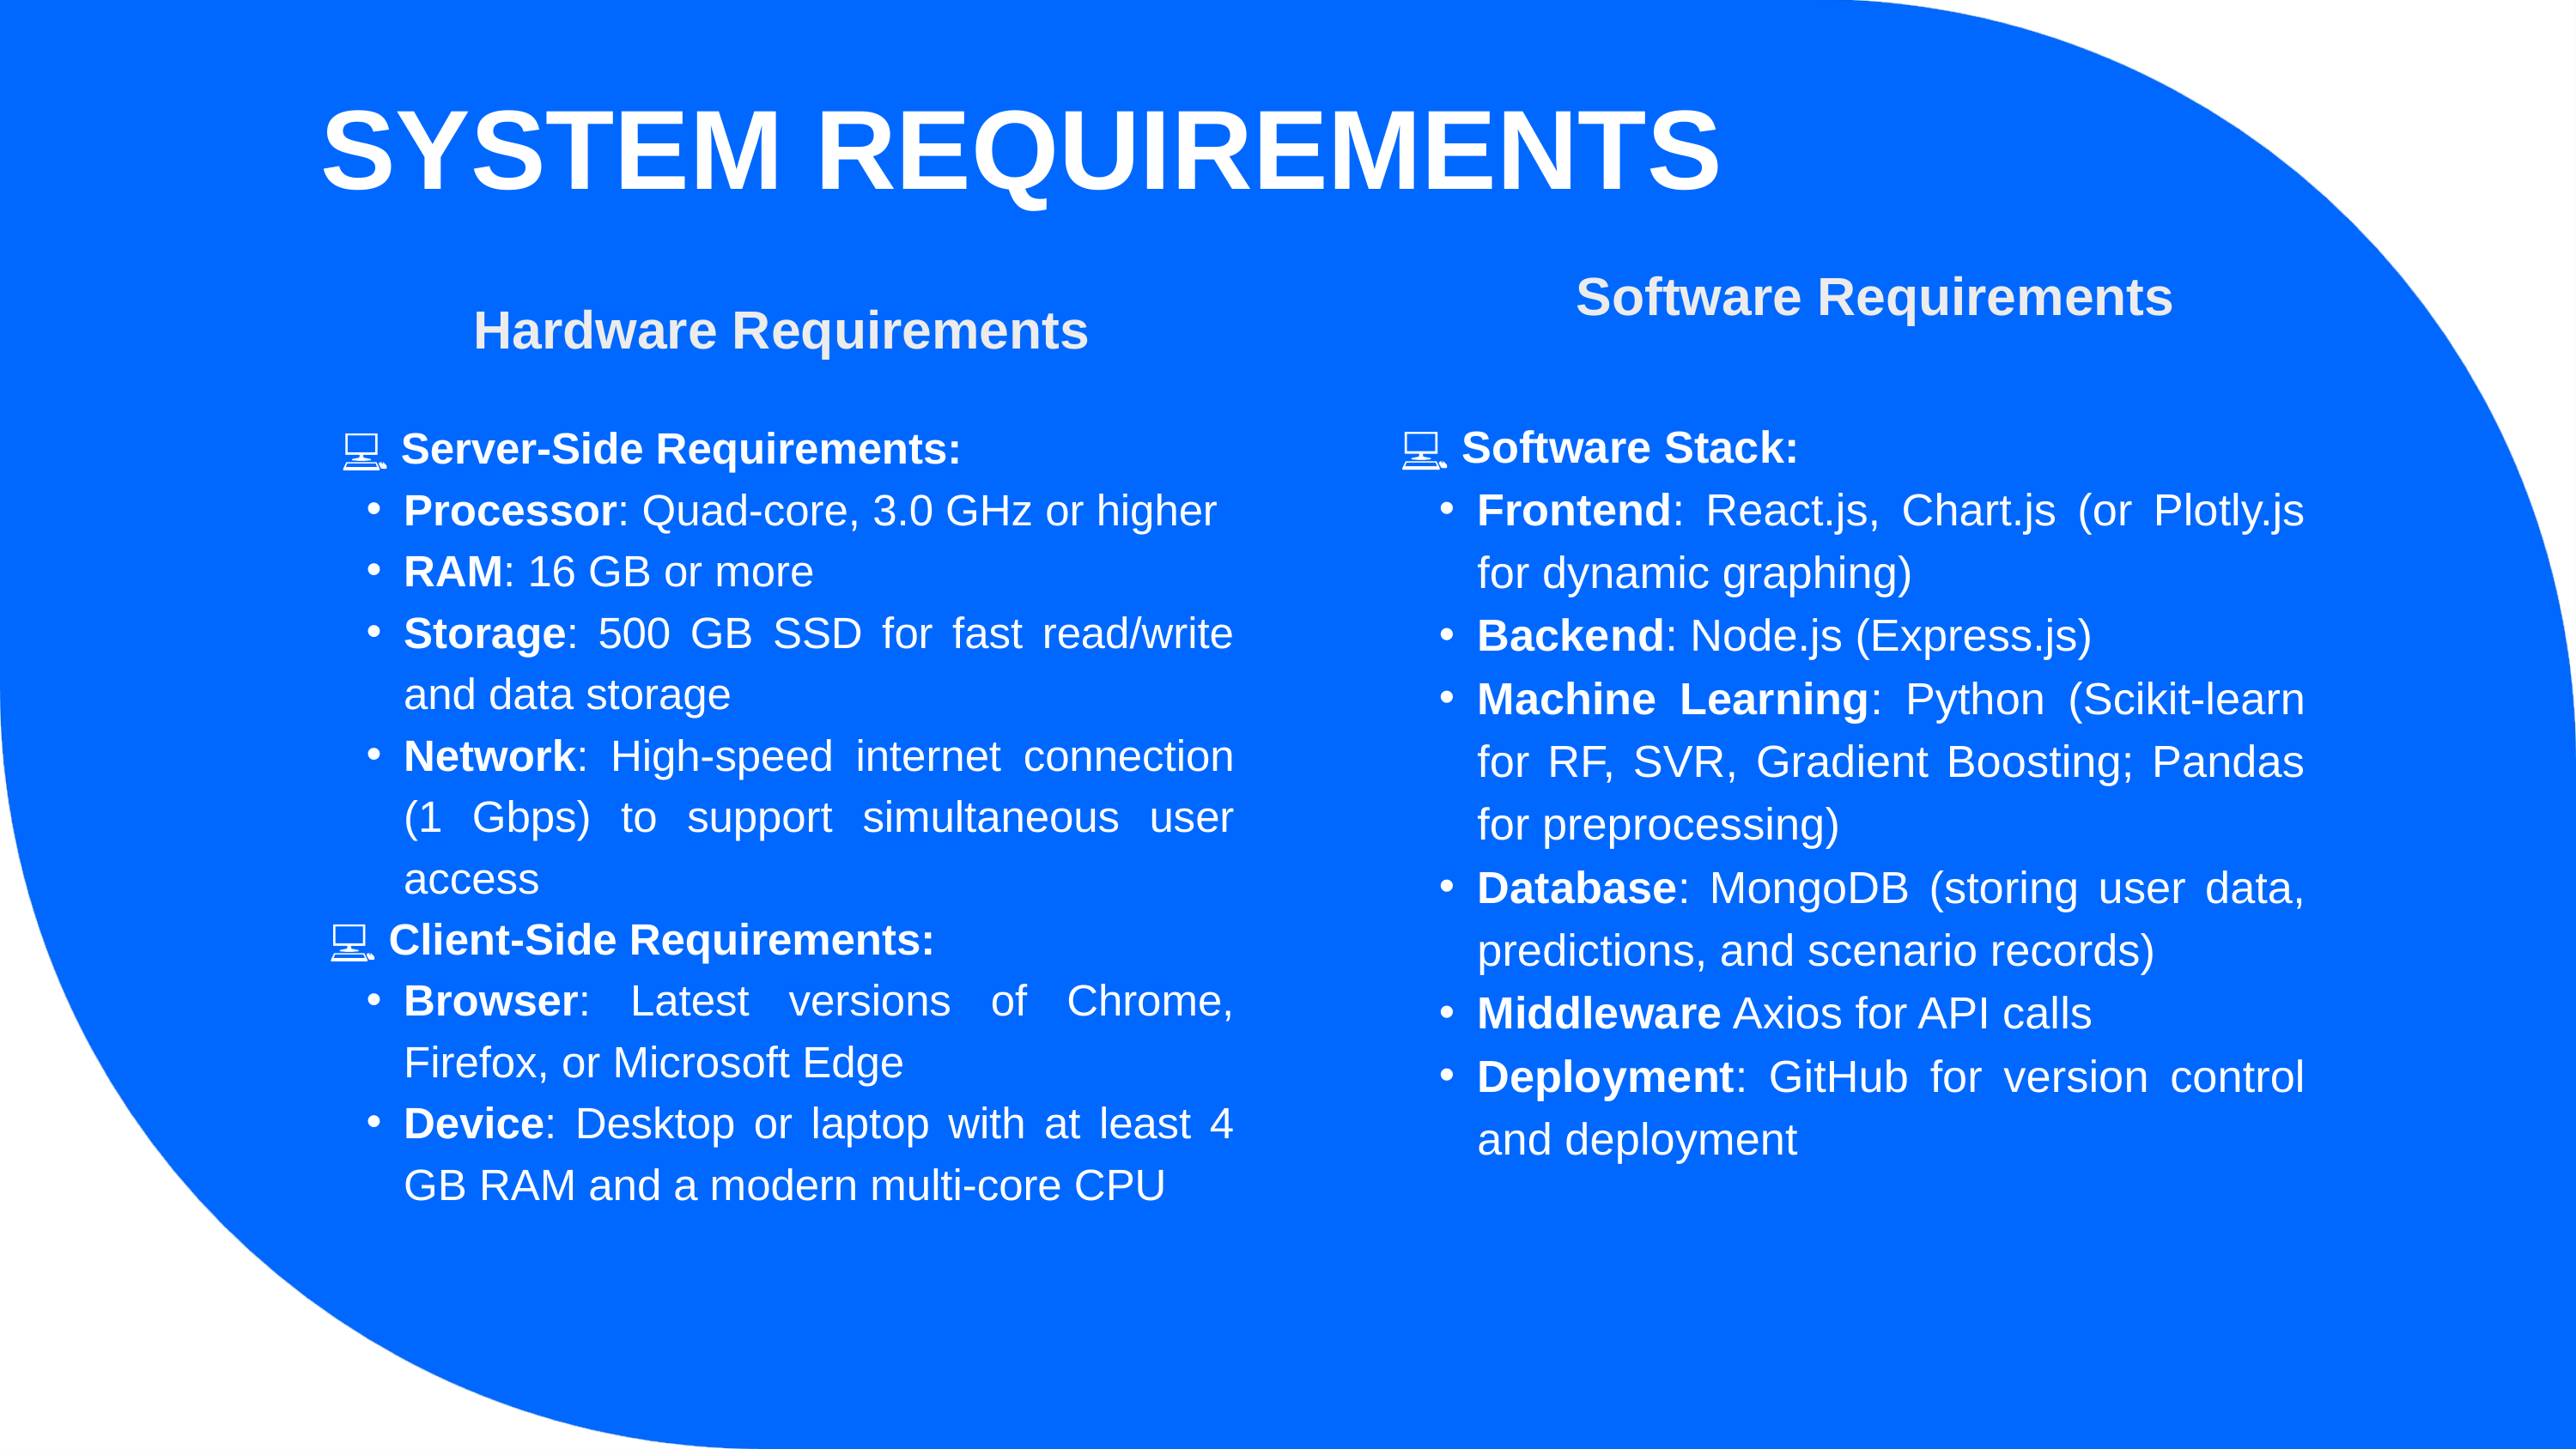

SYSTEM REQUIREMENTS

Software Requirements

Hardware Requirements
💻 Software Stack:
Frontend: React.js, Chart.js (or Plotly.js for dynamic graphing)
Backend: Node.js (Express.js)
Machine Learning: Python (Scikit-learn for RF, SVR, Gradient Boosting; Pandas for preprocessing)
Database: MongoDB (storing user data, predictions, and scenario records)
Middleware Axios for API calls
Deployment: GitHub for version control and deployment
 💻 Server-Side Requirements:
Processor: Quad-core, 3.0 GHz or higher
RAM: 16 GB or more
Storage: 500 GB SSD for fast read/write and data storage
Network: High-speed internet connection (1 Gbps) to support simultaneous user access
💻 Client-Side Requirements:
Browser: Latest versions of Chrome, Firefox, or Microsoft Edge
Device: Desktop or laptop with at least 4 GB RAM and a modern multi-core CPU